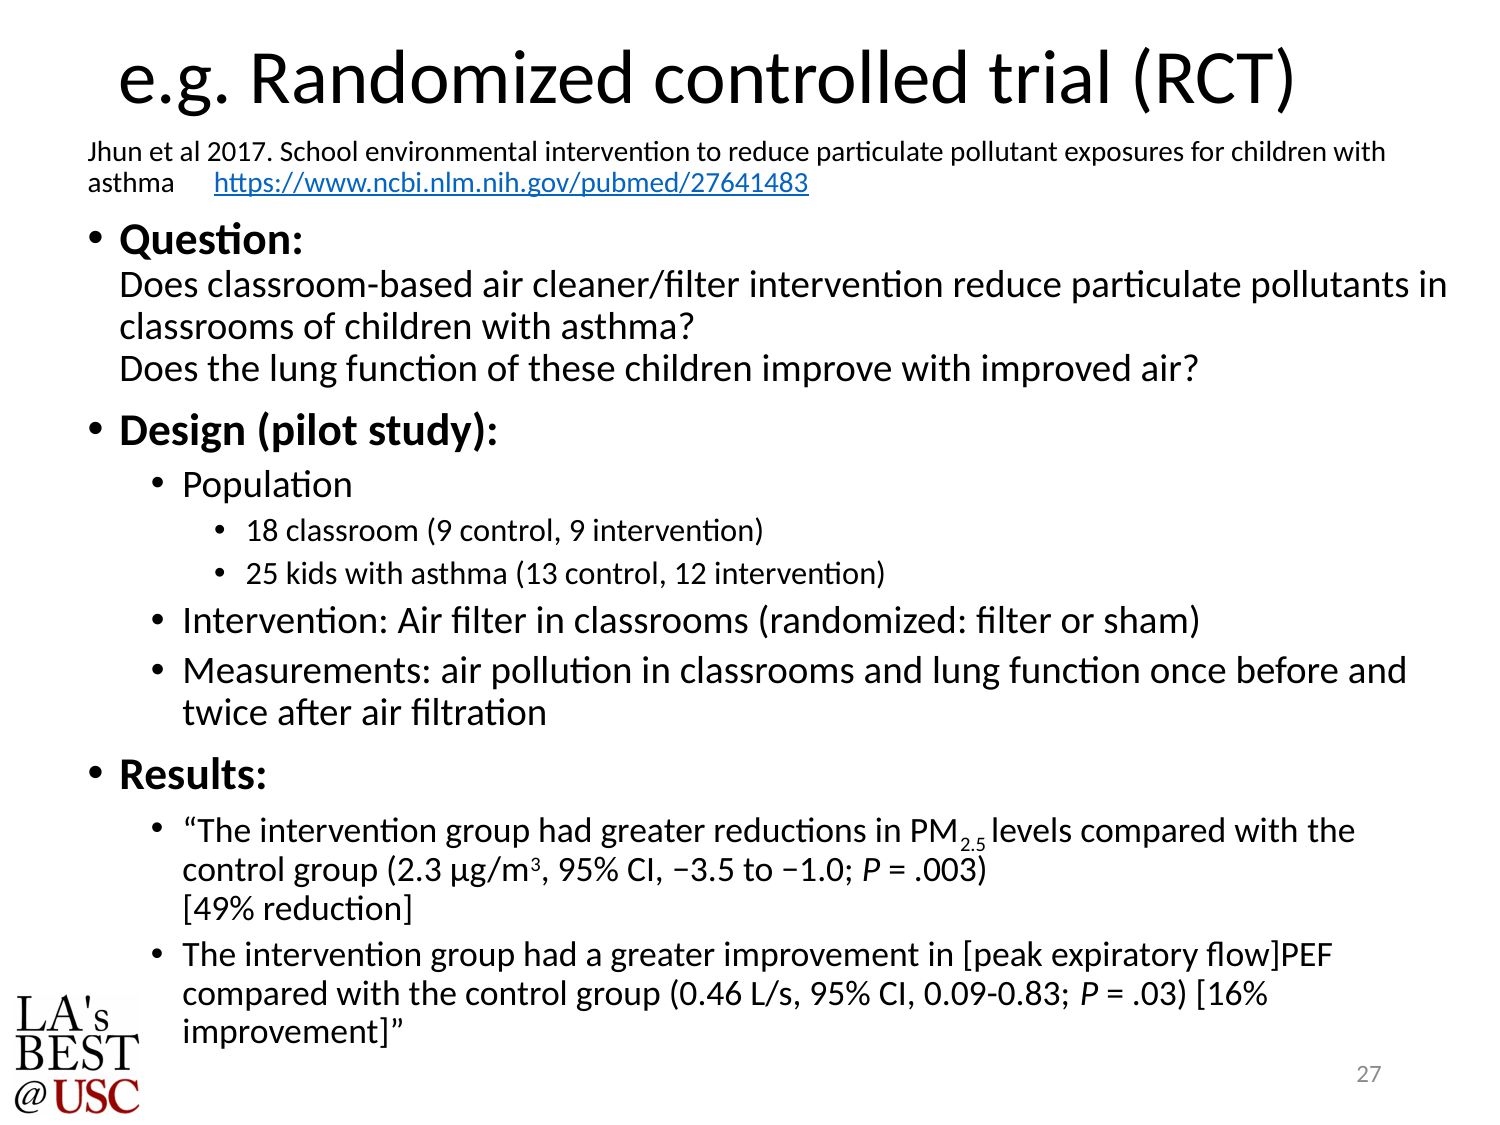

# e.g. Randomized controlled trial (RCT)
Jhun et al 2017. School environmental intervention to reduce particulate pollutant exposures for children with asthma      https://www.ncbi.nlm.nih.gov/pubmed/27641483
Question:
Does classroom-based air cleaner/filter intervention reduce particulate pollutants in classrooms of children with asthma?
Does the lung function of these children improve with improved air?
Design (pilot study):
Population
18 classroom (9 control, 9 intervention)
25 kids with asthma (13 control, 12 intervention)
Intervention: Air filter in classrooms (randomized: filter or sham)
Measurements: air pollution in classrooms and lung function once before and twice after air filtration
Results:
“The intervention group had greater reductions in PM2.5 levels compared with the control group (2.3 μg/m3, 95% CI, −3.5 to −1.0; P = .003)
[49% reduction]
The intervention group had a greater improvement in [peak expiratory flow]PEF compared with the control group (0.46 L/s, 95% CI, 0.09-0.83; P = .03) [16% improvement]”

27